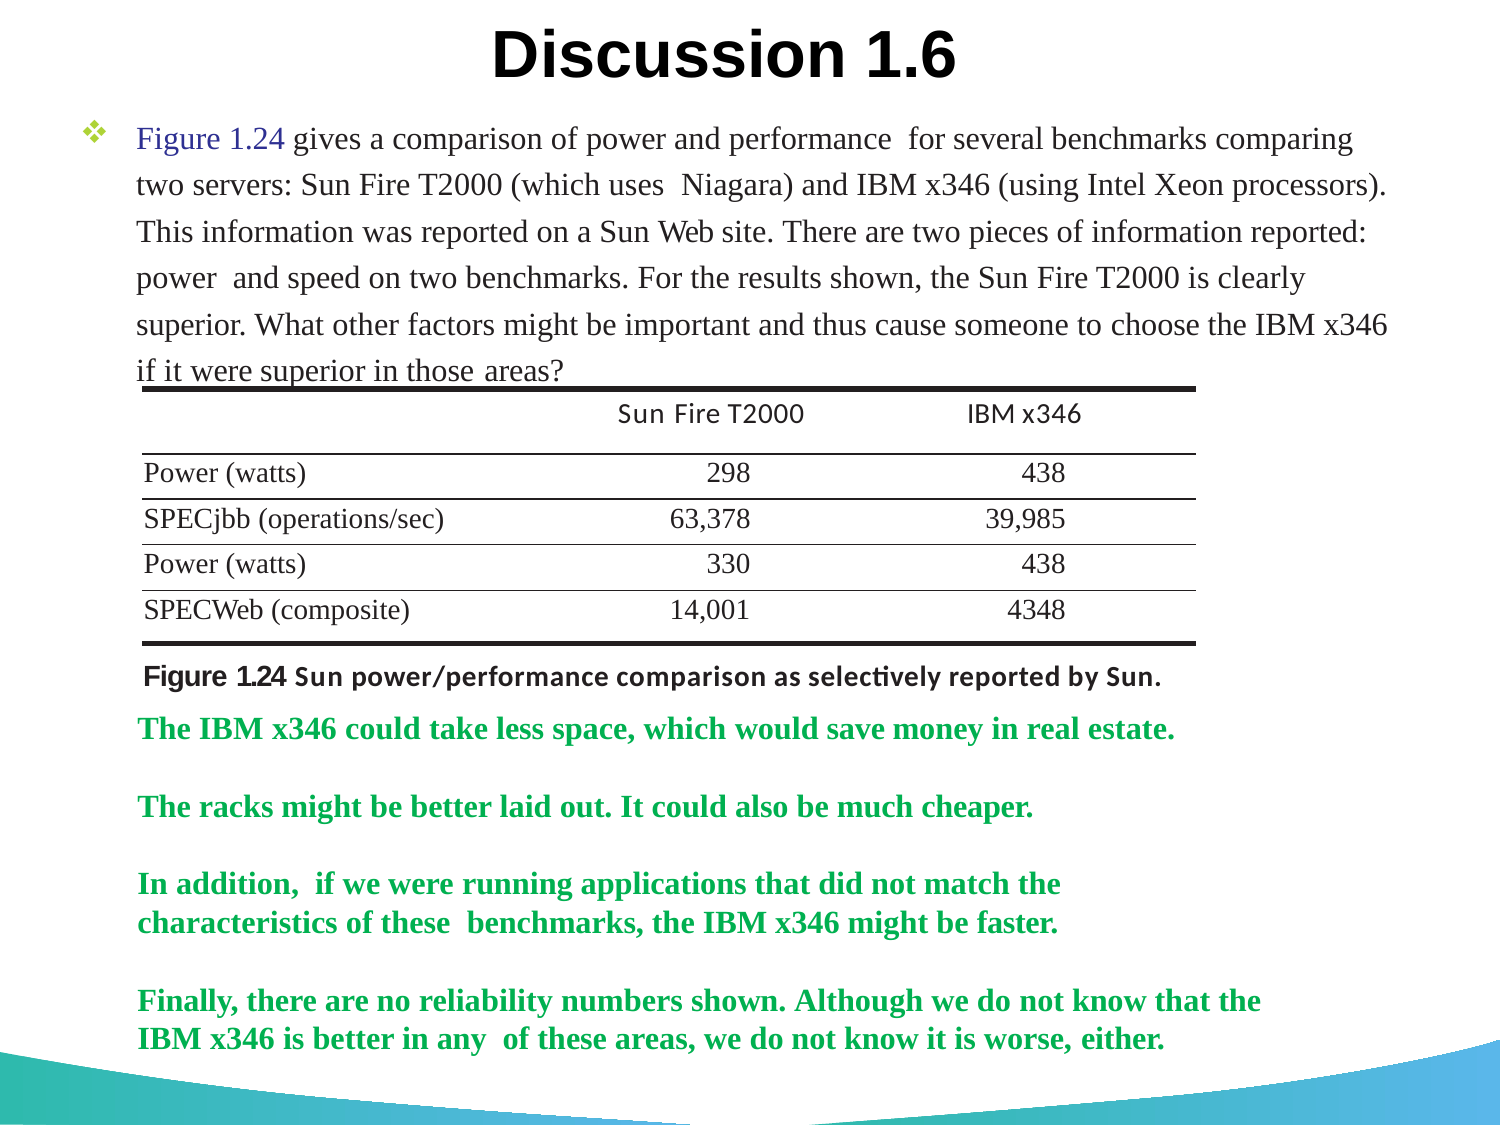

# Discussion 1.6
Figure 1.24 gives a comparison of power and performance  for several benchmarks comparing two servers: Sun Fire T2000 (which uses  Niagara) and IBM x346 (using Intel Xeon processors). This information was reported on a Sun Web site. There are two pieces of information reported: power  and speed on two benchmarks. For the results shown, the Sun Fire T2000 is clearly superior. What other factors might be important and thus cause someone to choose the IBM x346 if it were superior in those areas?
|  | Sun Fire T2000 | IBM x346 |
| --- | --- | --- |
| Power (watts) | 298 | 438 |
| SPECjbb (operations/sec) | 63,378 | 39,985 |
| Power (watts) | 330 | 438 |
| SPECWeb (composite) | 14,001 | 4348 |
Figure 1.24 Sun power/performance comparison as selectively reported by Sun.
The IBM x346 could take less space, which would save money in real estate.

The racks might be better laid out. It could also be much cheaper.

In addition,  if we were running applications that did not match the characteristics of these  benchmarks, the IBM x346 might be faster.

Finally, there are no reliability numbers shown. Although we do not know that the IBM x346 is better in any  of these areas, we do not know it is worse, either.